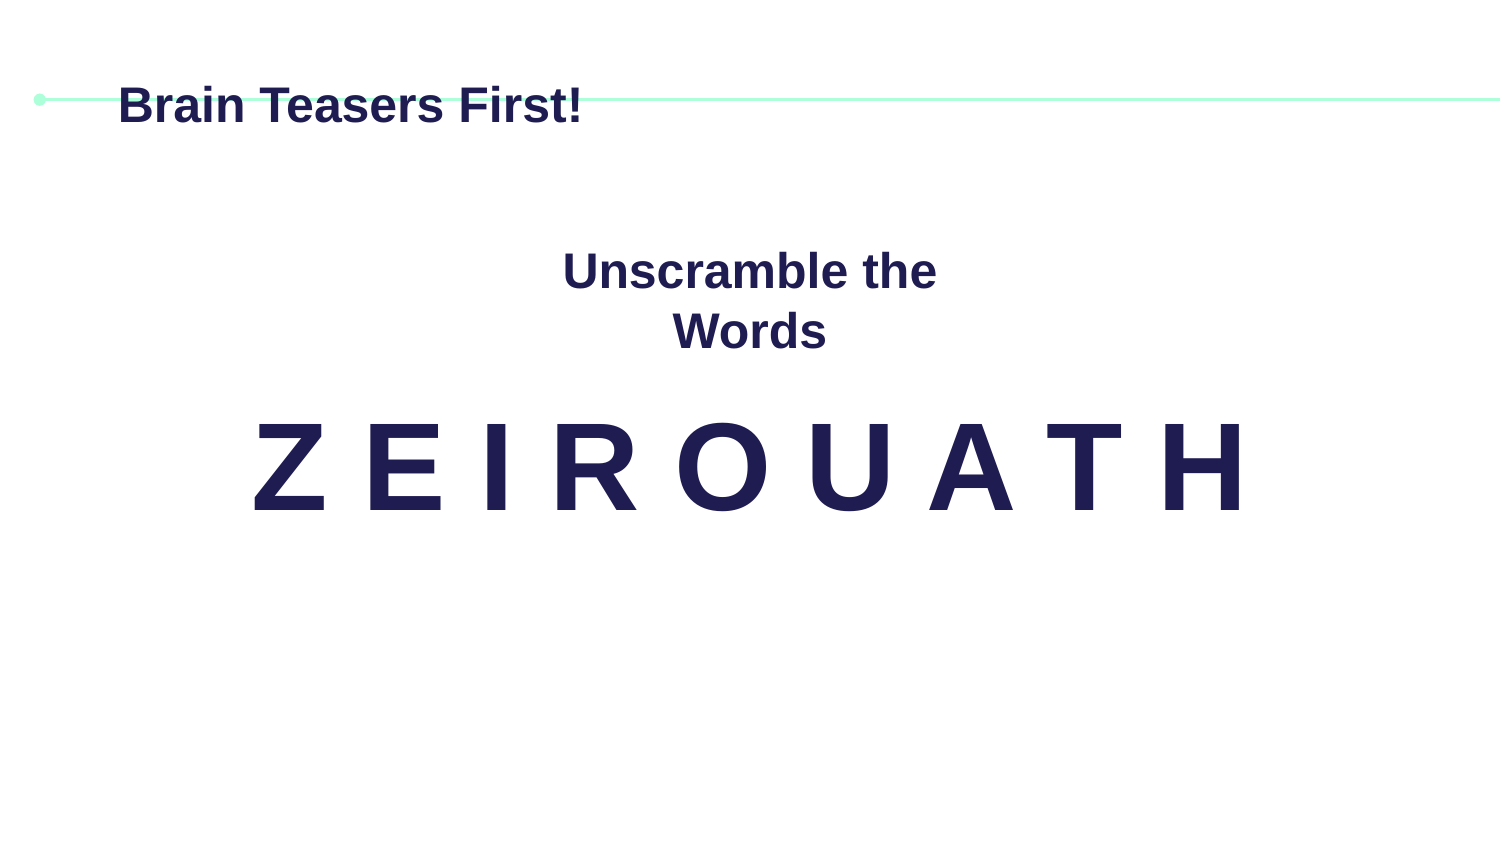

# Brain Teasers First!
Unscramble the Words
Z E I R O U A T H